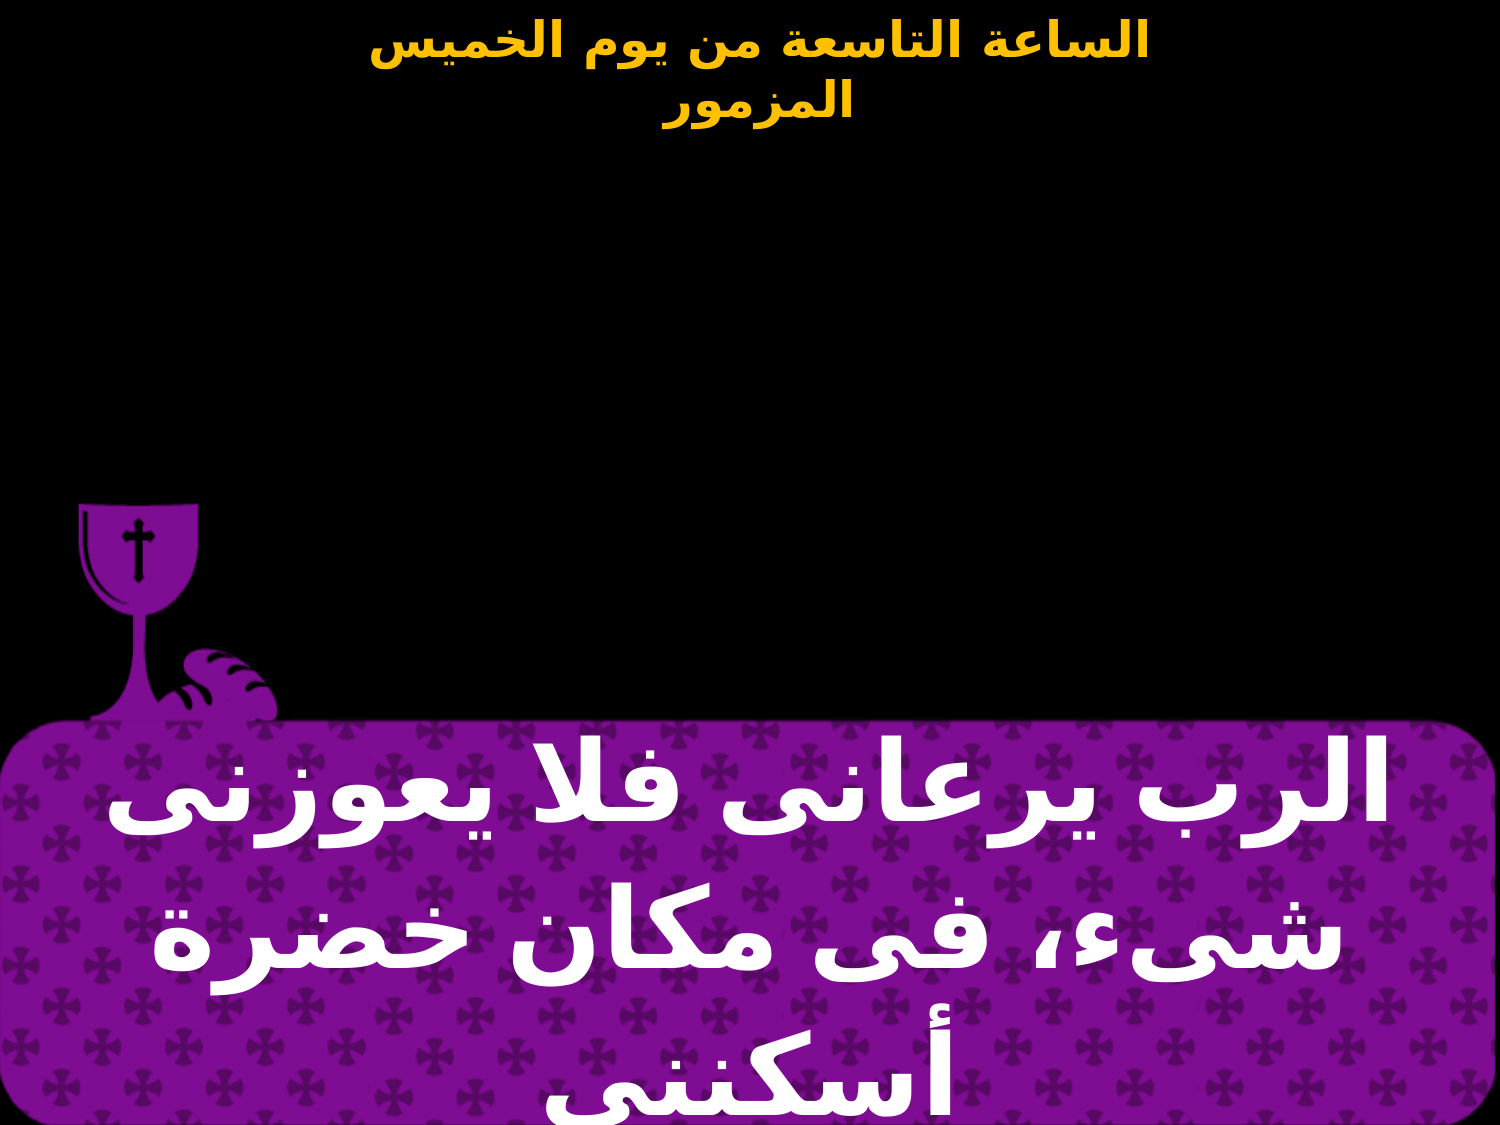

| الرب يرعانى فلا يعوزنى شىء، فى مكان خضرة أسكننى |
| --- |